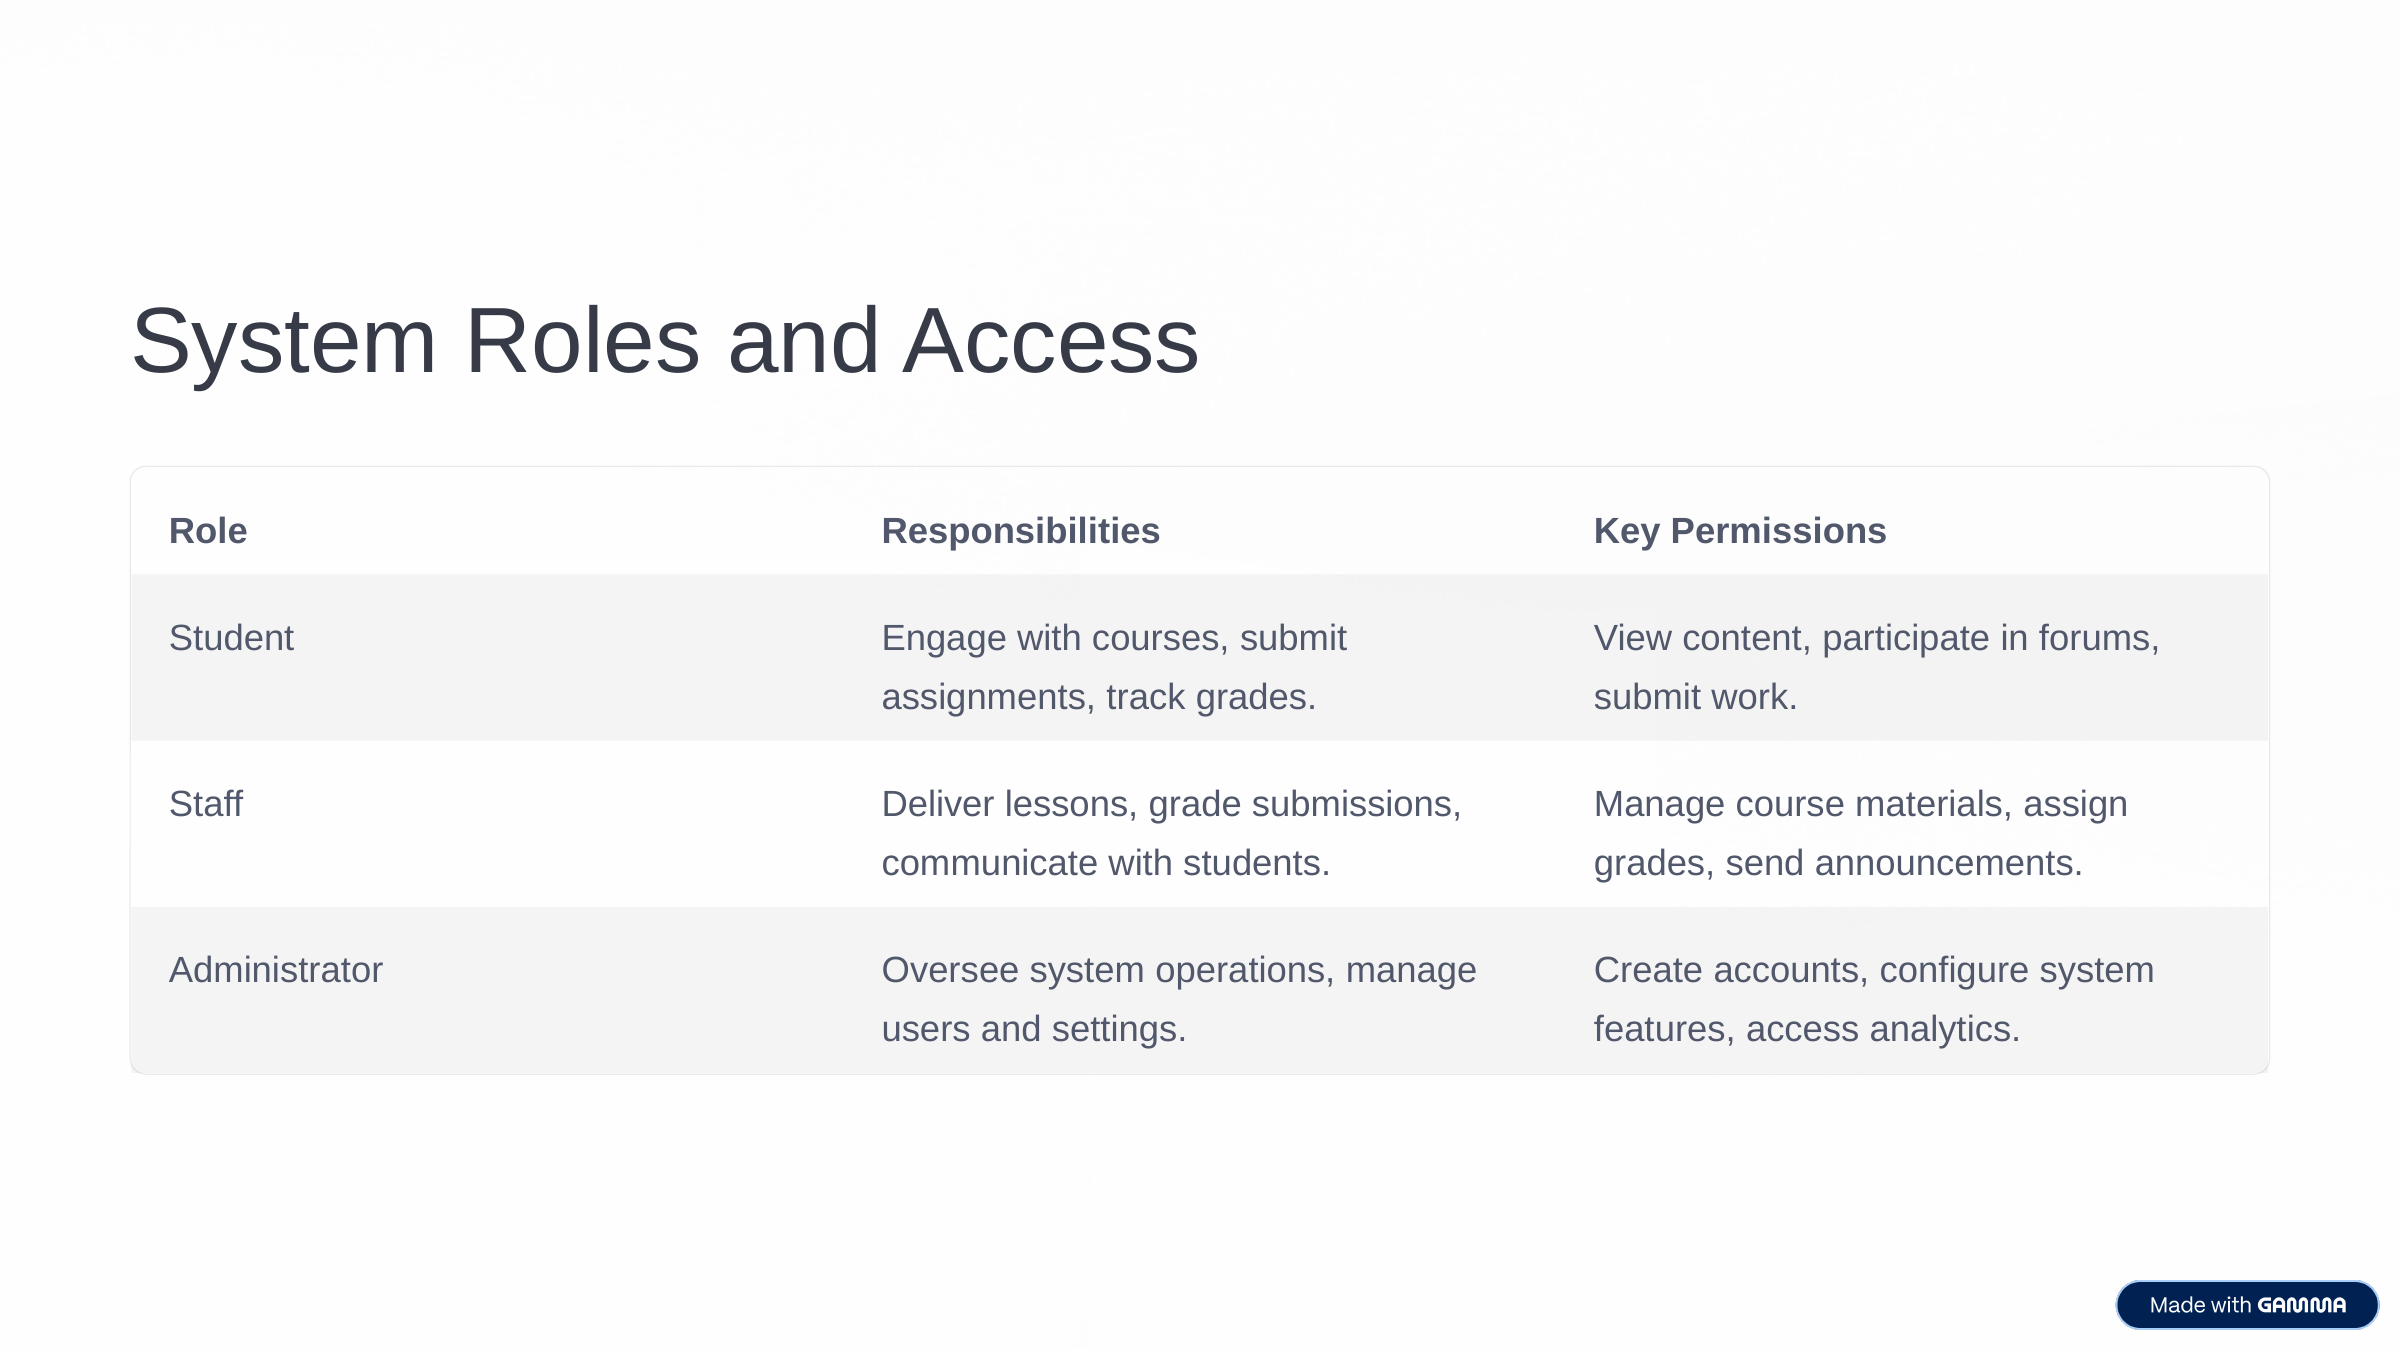

System Roles and Access

Role
Responsibilities
Key Permissions

Student
Engage with courses, submit assignments, track grades.
View content, participate in forums, submit work.

Staff
Deliver lessons, grade submissions, communicate with students.
Manage course materials, assign grades, send announcements.

Administrator
Oversee system operations, manage users and settings.
Create accounts, configure system features, access analytics.